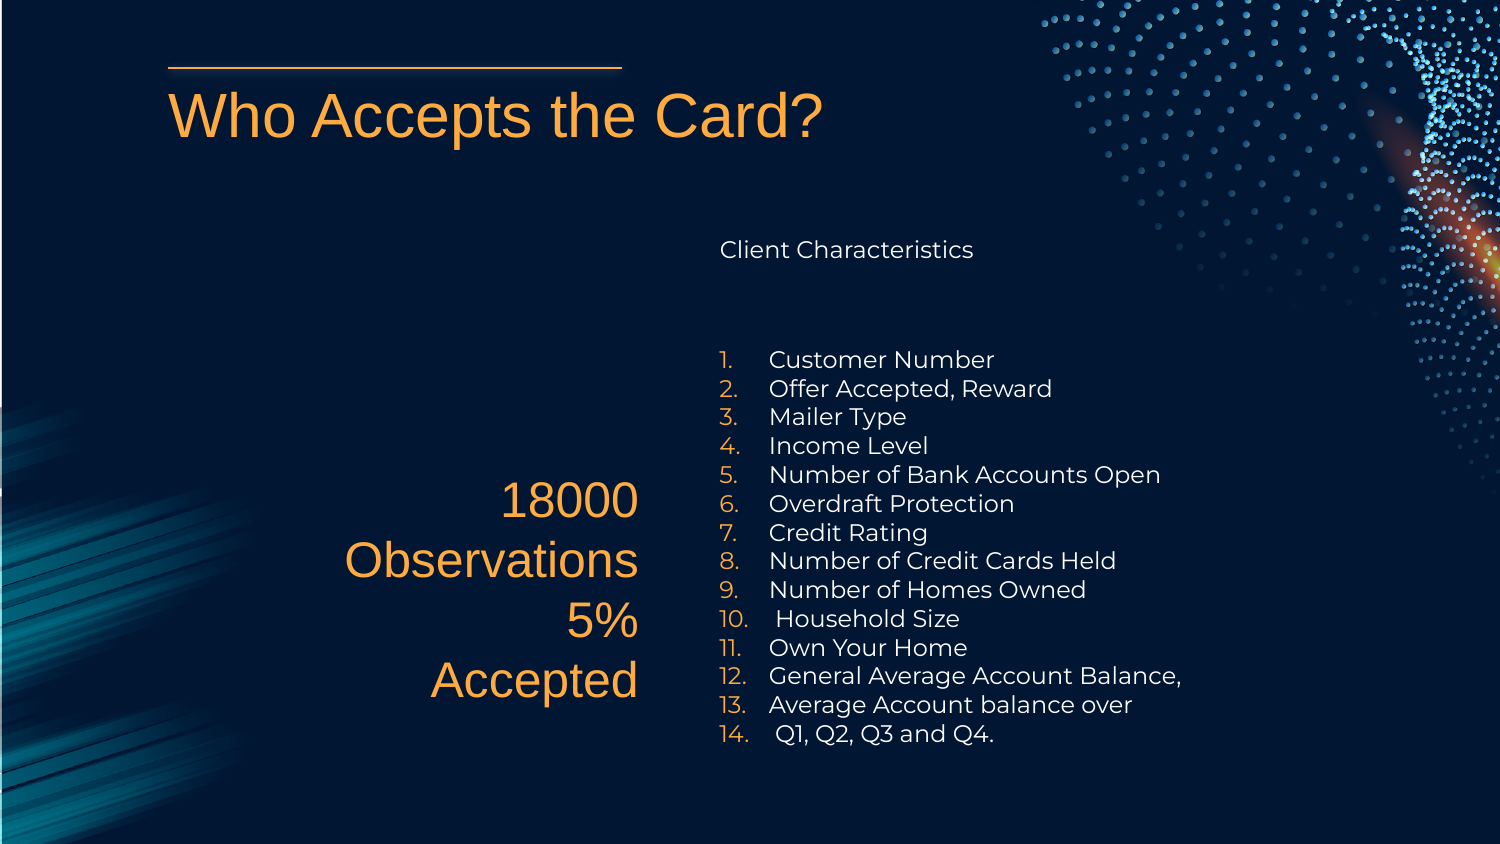

# Who Accepts the Card?
Client Characteristics
Customer Number
Offer Accepted, Reward
Mailer Type
Income Level
Number of Bank Accounts Open
Overdraft Protection
Credit Rating
Number of Credit Cards Held
Number of Homes Owned
 Household Size
Own Your Home
General Average Account Balance,
Average Account balance over
 Q1, Q2, Q3 and Q4.
18000
Observations
5%
Accepted